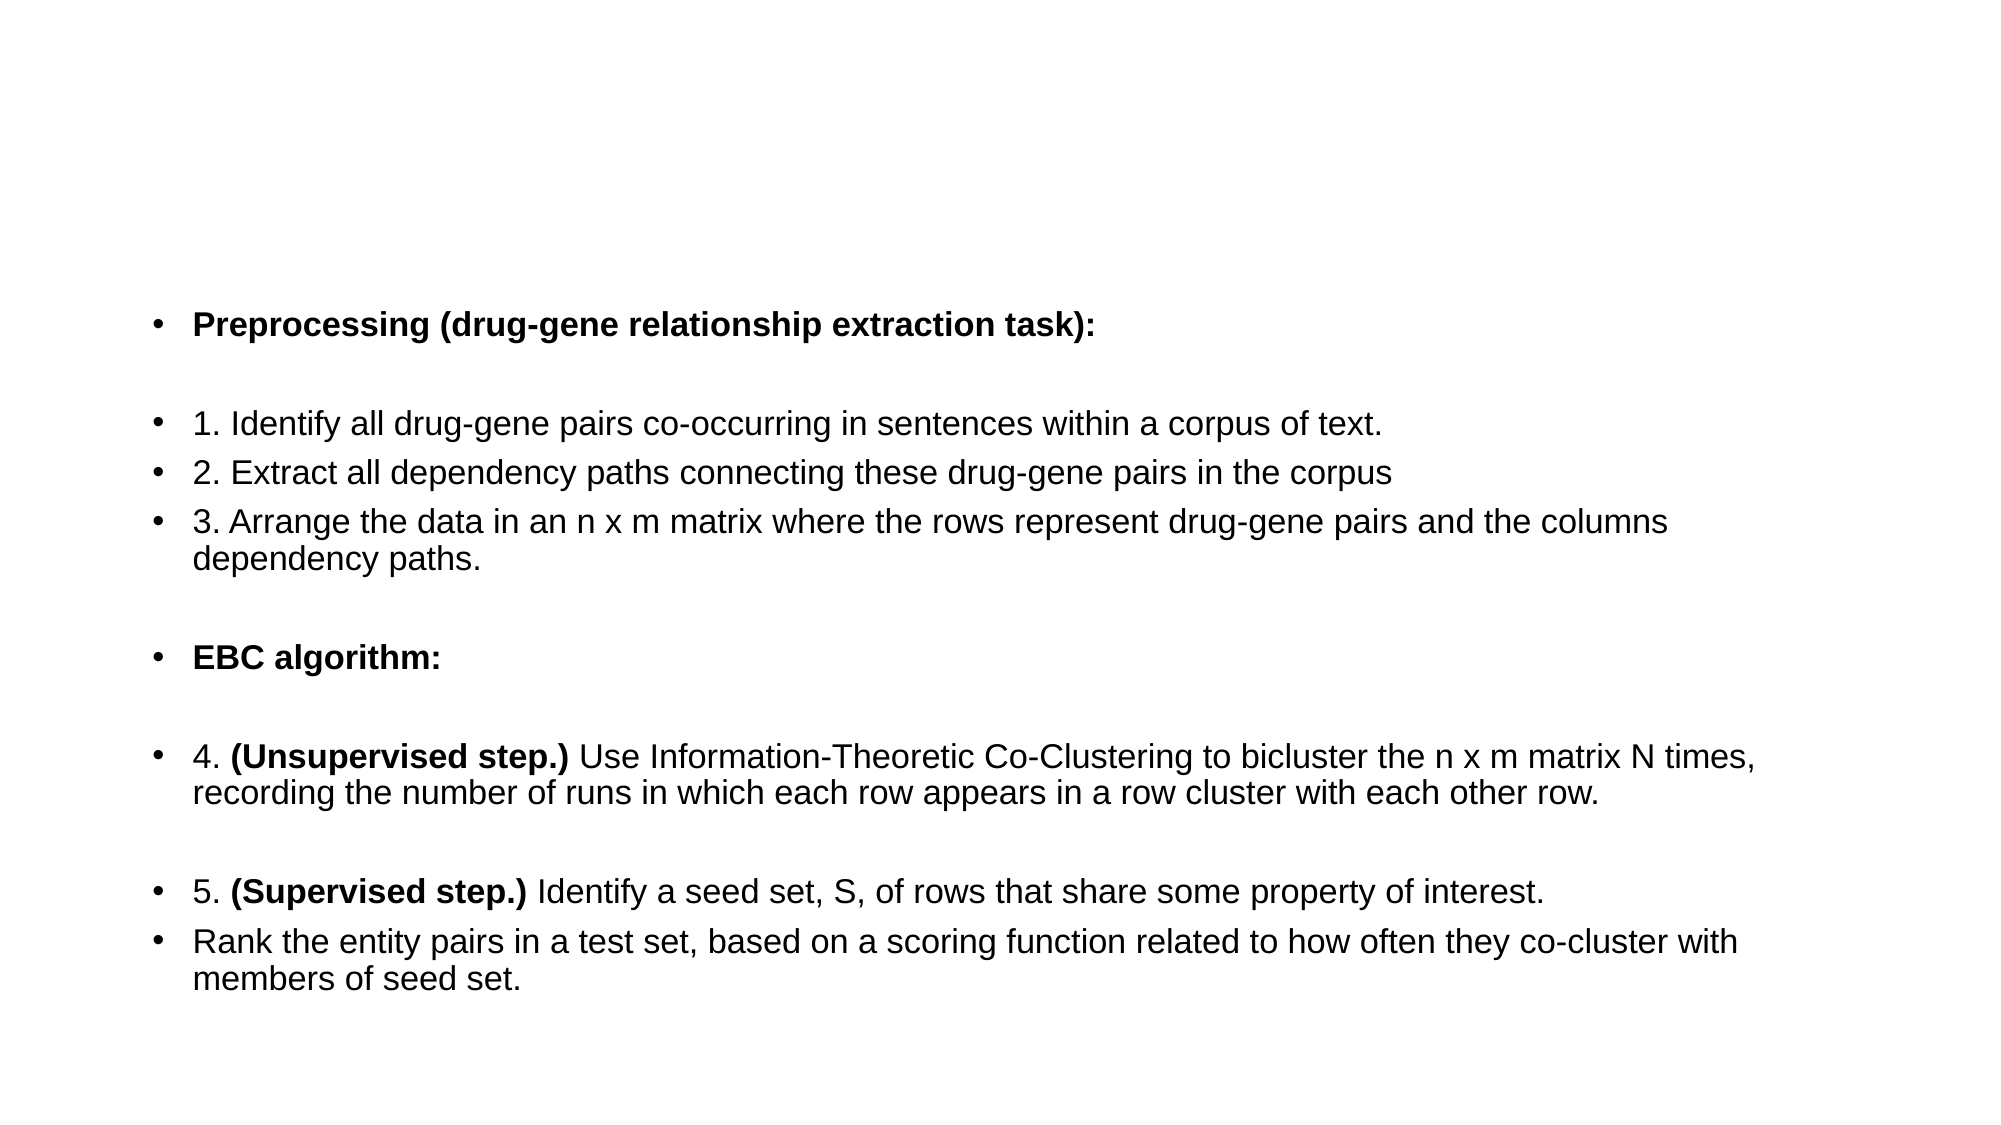

#
Preprocessing (drug-gene relationship extraction task):

1. Identify all drug-gene pairs co-occurring in sentences within a corpus of text.
2. Extract all dependency paths connecting these drug-gene pairs in the corpus
3. Arrange the data in an n x m matrix where the rows represent drug-gene pairs and the columns dependency paths.

EBC algorithm:

4. (Unsupervised step.) Use Information-Theoretic Co-Clustering to bicluster the n x m matrix N times, recording the number of runs in which each row appears in a row cluster with each other row.

5. (Supervised step.) Identify a seed set, S, of rows that share some property of interest.
Rank the entity pairs in a test set, based on a scoring function related to how often they co-cluster with members of seed set.